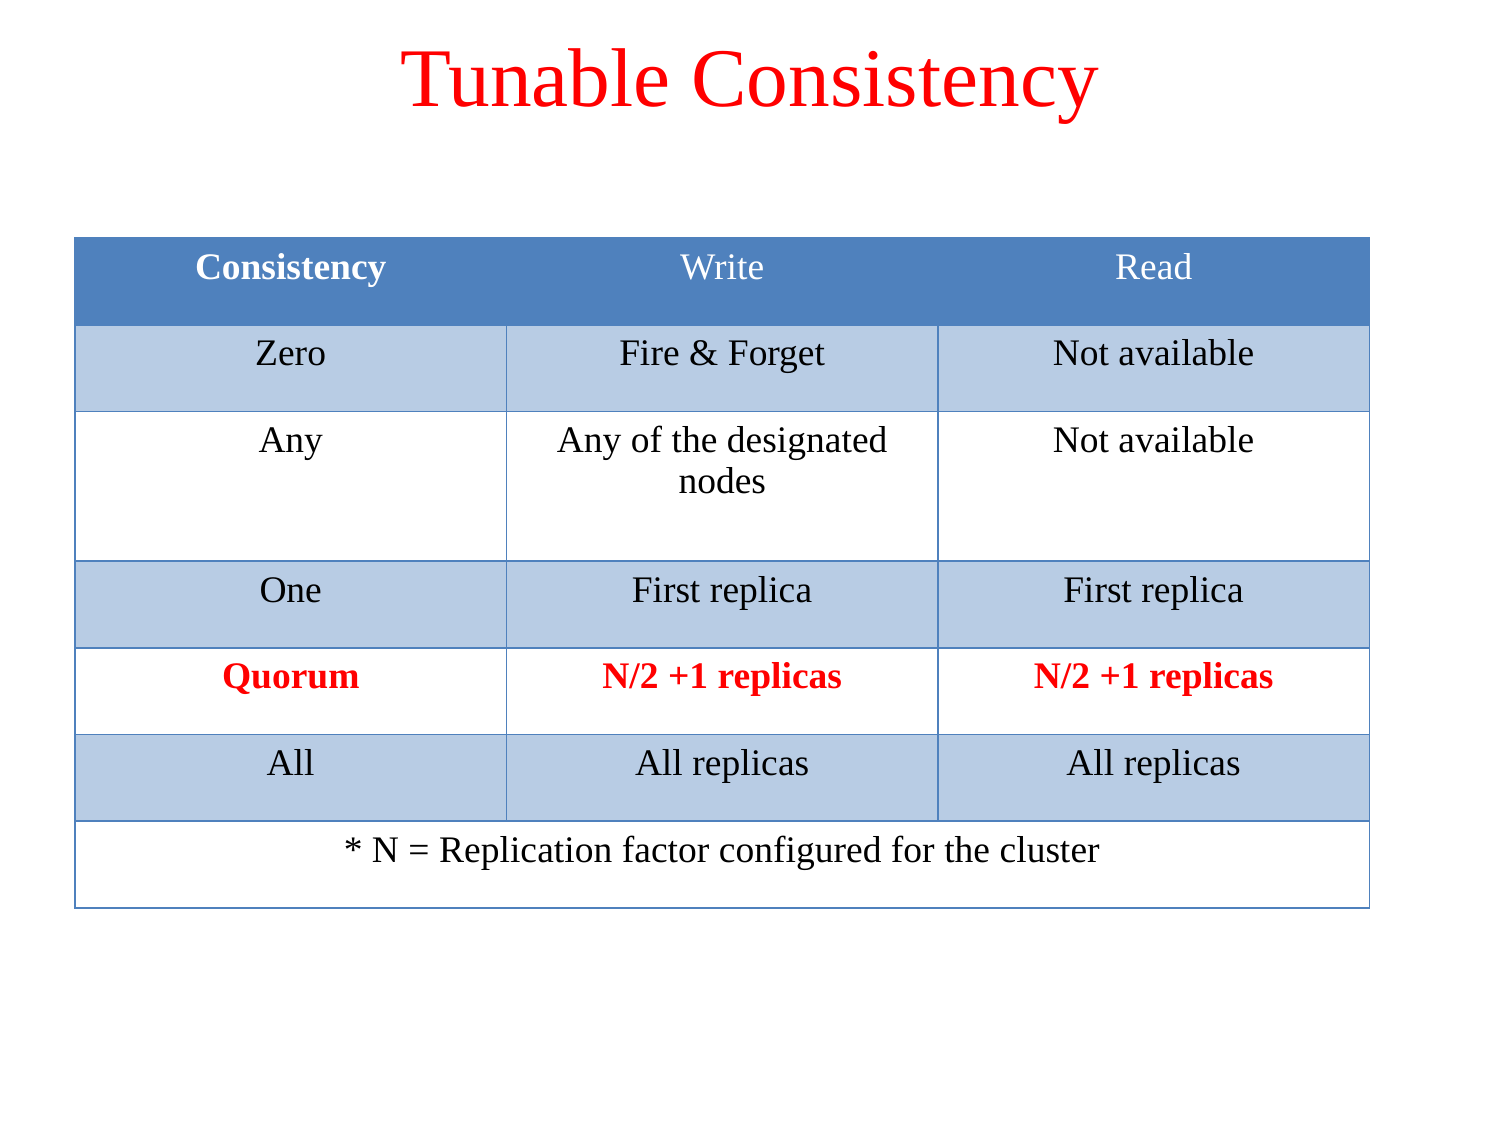

# Tunable Consistency
| Consistency | Write | Read |
| --- | --- | --- |
| Zero | Fire & Forget | Not available |
| Any | Any of the designated nodes | Not available |
| One | First replica | First replica |
| Quorum | N/2 +1 replicas | N/2 +1 replicas |
| All | All replicas | All replicas |
| \* N = Replication factor configured for the cluster |  |  |